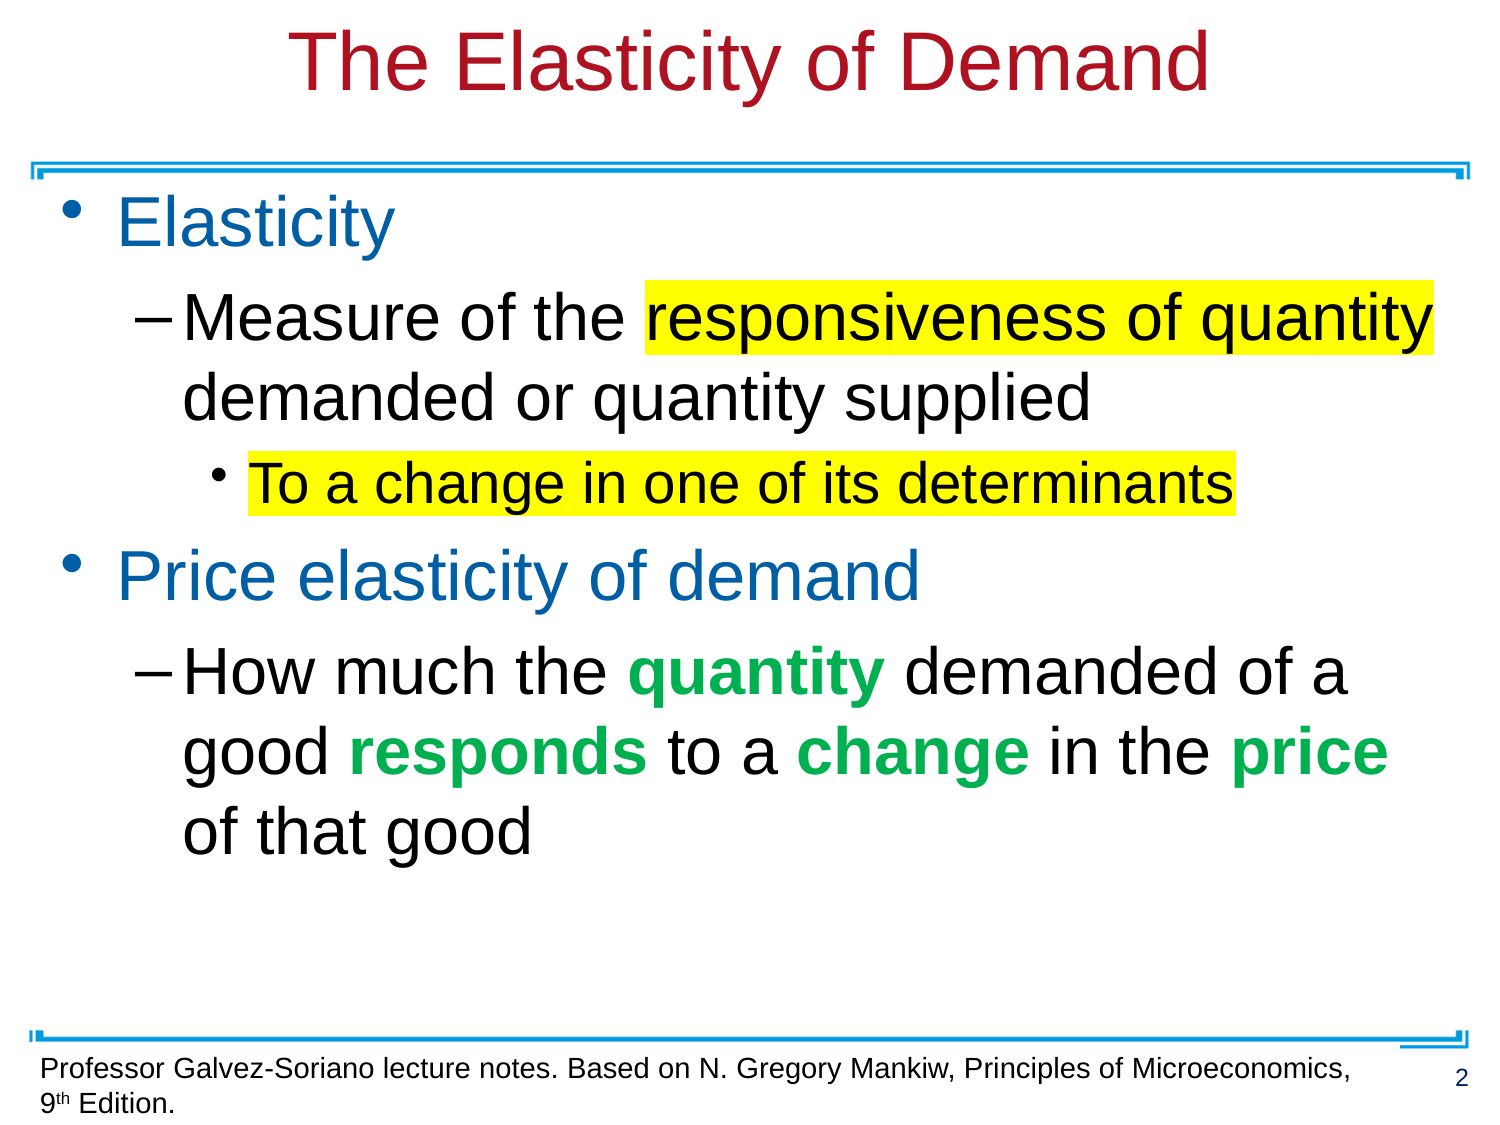

# The Elasticity of Demand
Elasticity
Measure of the responsiveness of quantity demanded or quantity supplied
To a change in one of its determinants
Price elasticity of demand
How much the quantity demanded of a good responds to a change in the price of that good
Professor Galvez-Soriano lecture notes. Based on N. Gregory Mankiw, Principles of Microeconomics, 9th Edition.
2